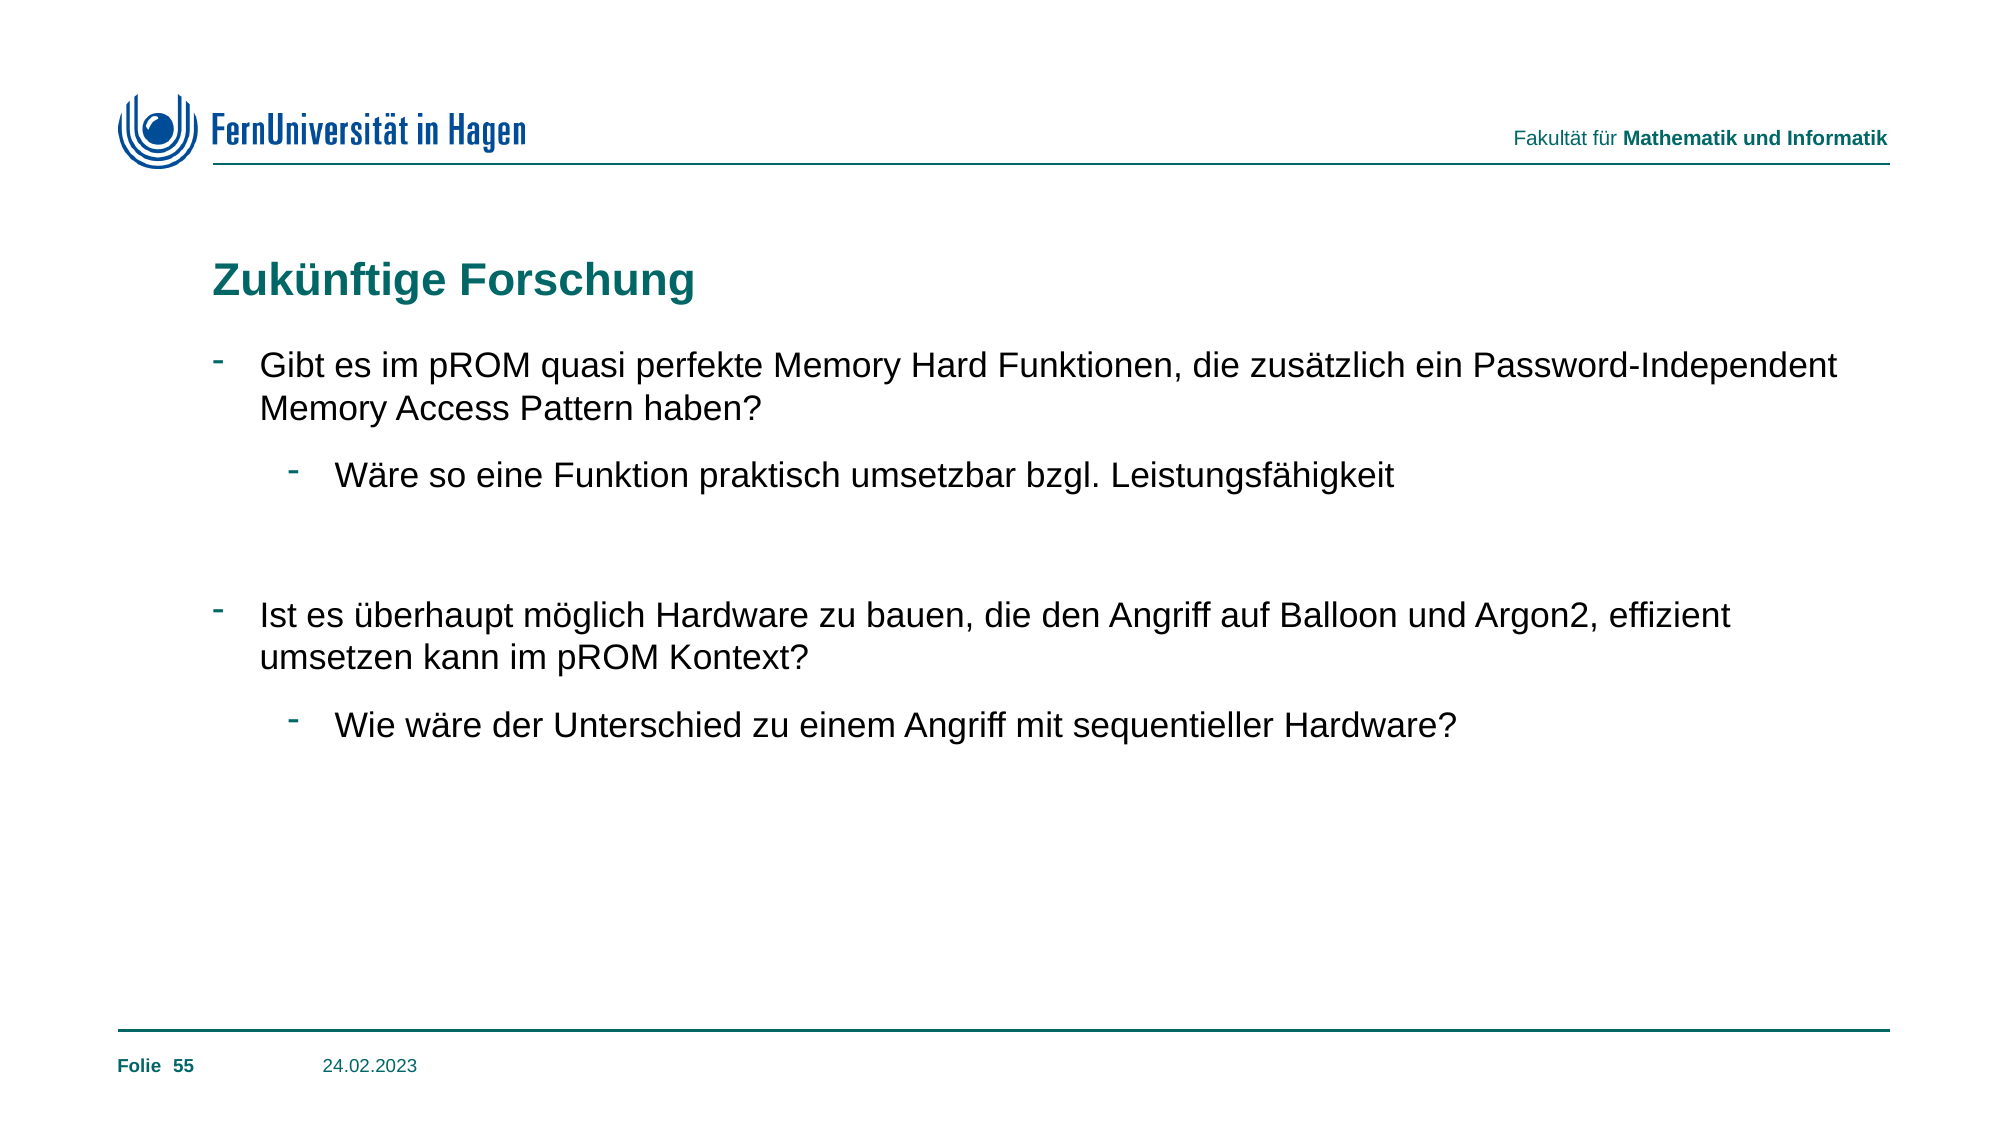

# Zukünftige Forschung
Gibt es im pROM quasi perfekte Memory Hard Funktionen, die zusätzlich ein Password-Independent Memory Access Pattern haben?
Wäre so eine Funktion praktisch umsetzbar bzgl. Leistungsfähigkeit

Ist es überhaupt möglich Hardware zu bauen, die den Angriff auf Balloon und Argon2, effizient umsetzen kann im pROM Kontext?
Wie wäre der Unterschied zu einem Angriff mit sequentieller Hardware?

55
24.02.2023